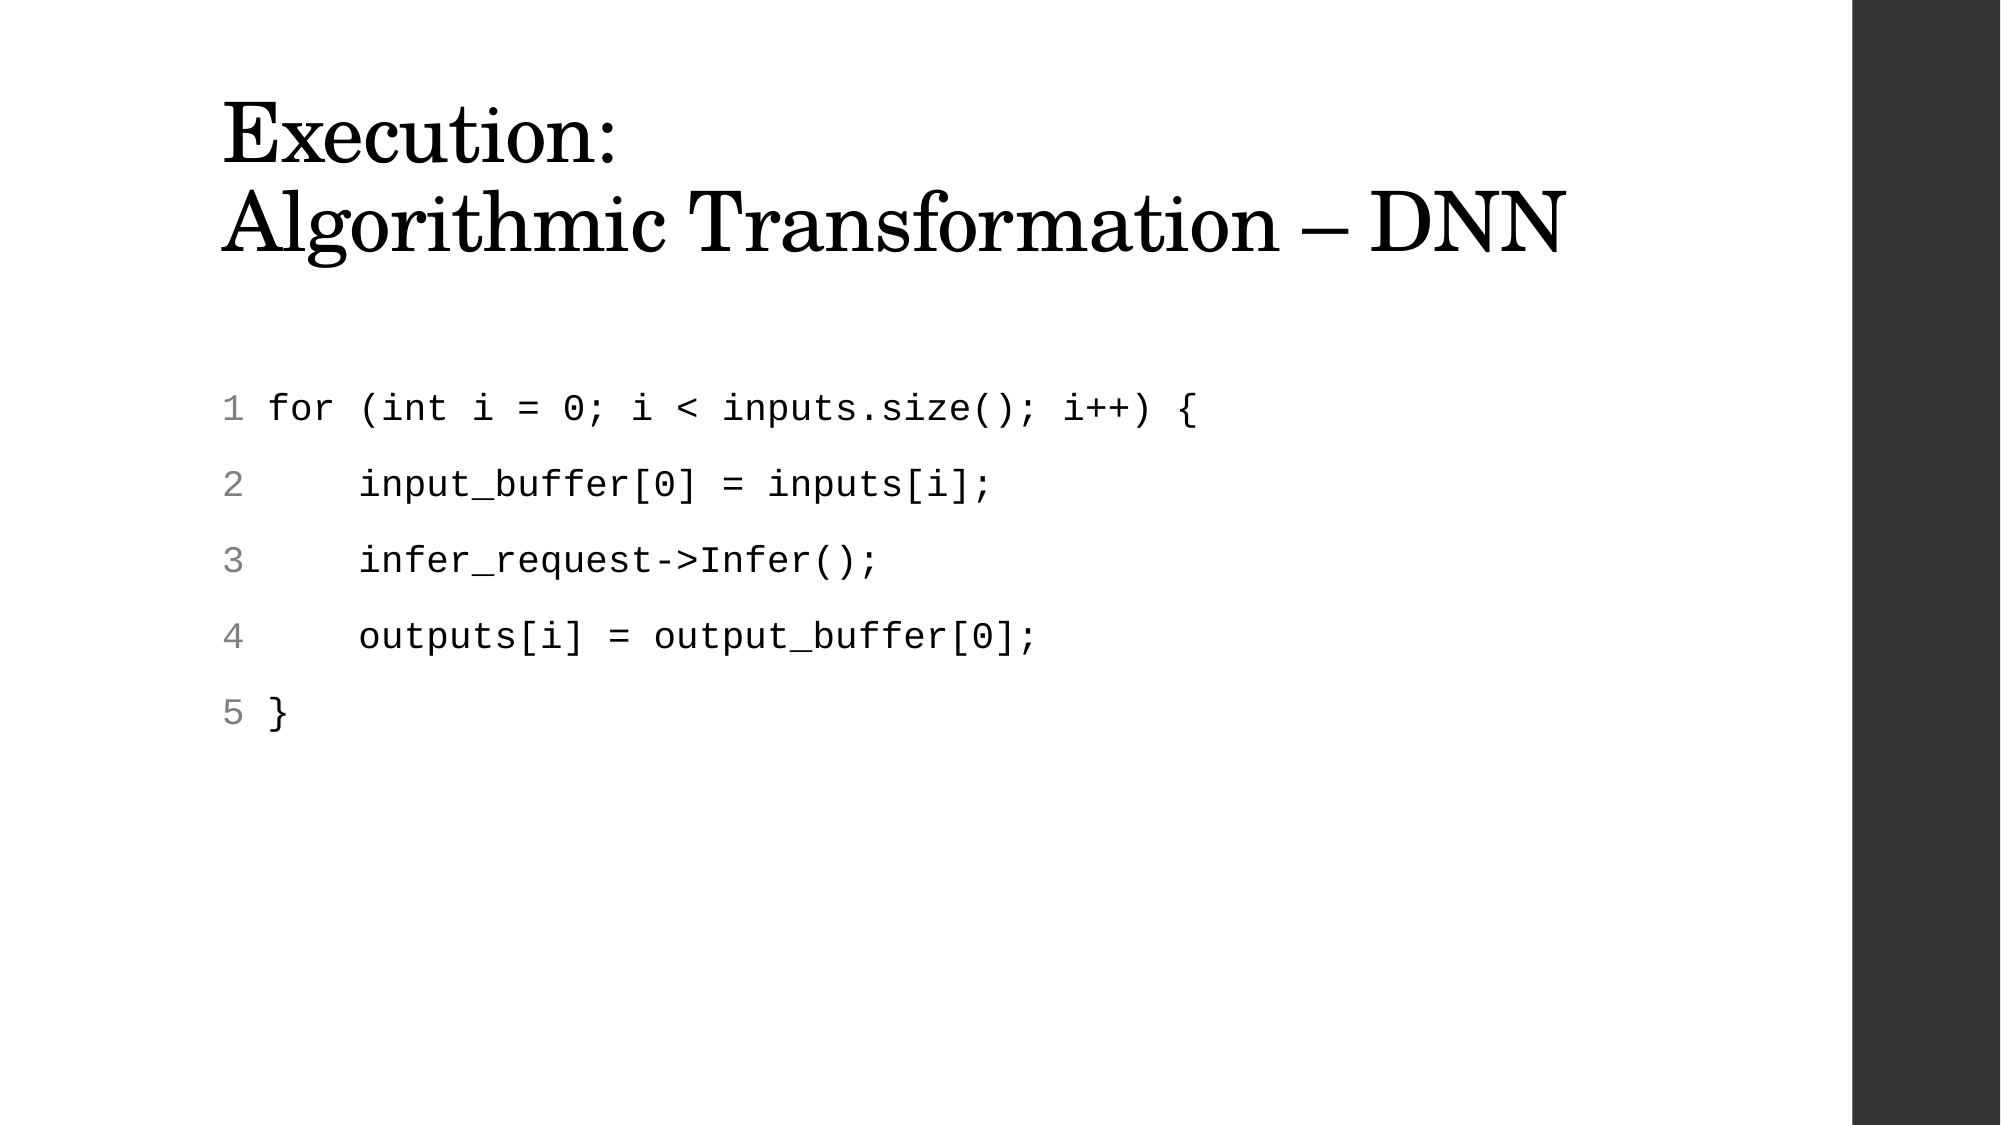

# Execution: Algorithmic Transformation – DNN

1 for (int i = 0; i < inputs.size(); i++) {
2     input_buffer[0] = inputs[i];
3     infer_request->Infer();
4     outputs[i] = output_buffer[0];
5 }